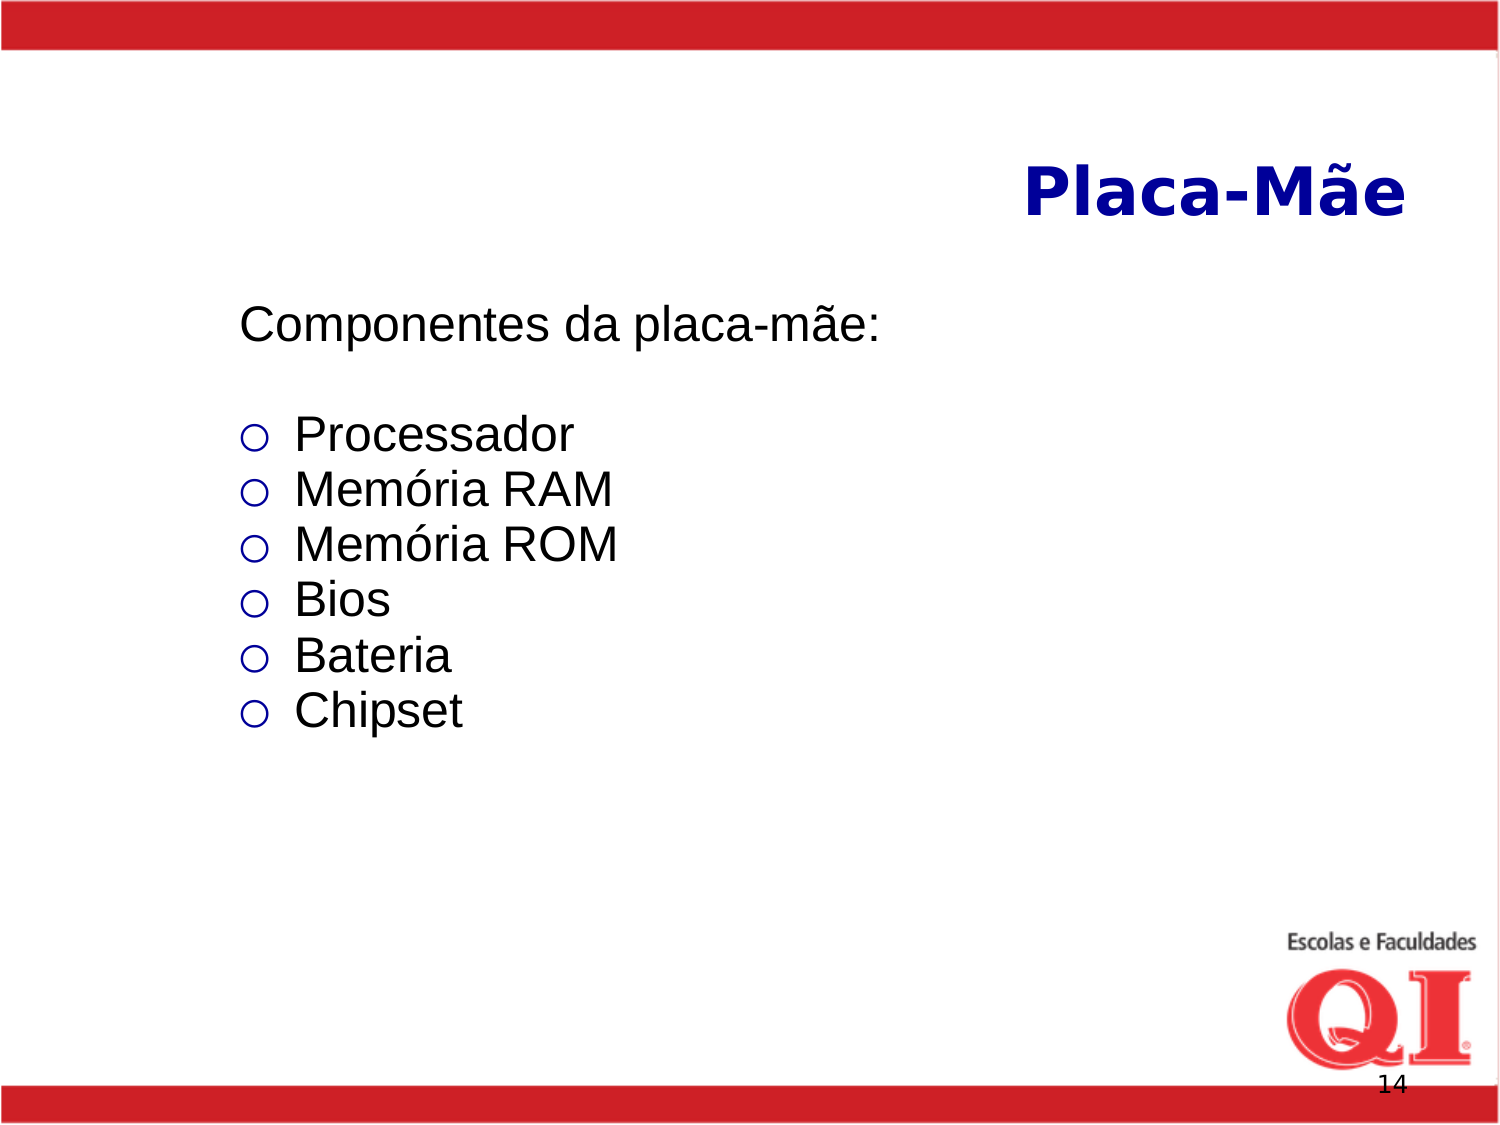

# Placa-Mãe
Componentes da placa-mãe:

Processador
Memória RAM
Memória ROM
Bios
Bateria
Chipset

14